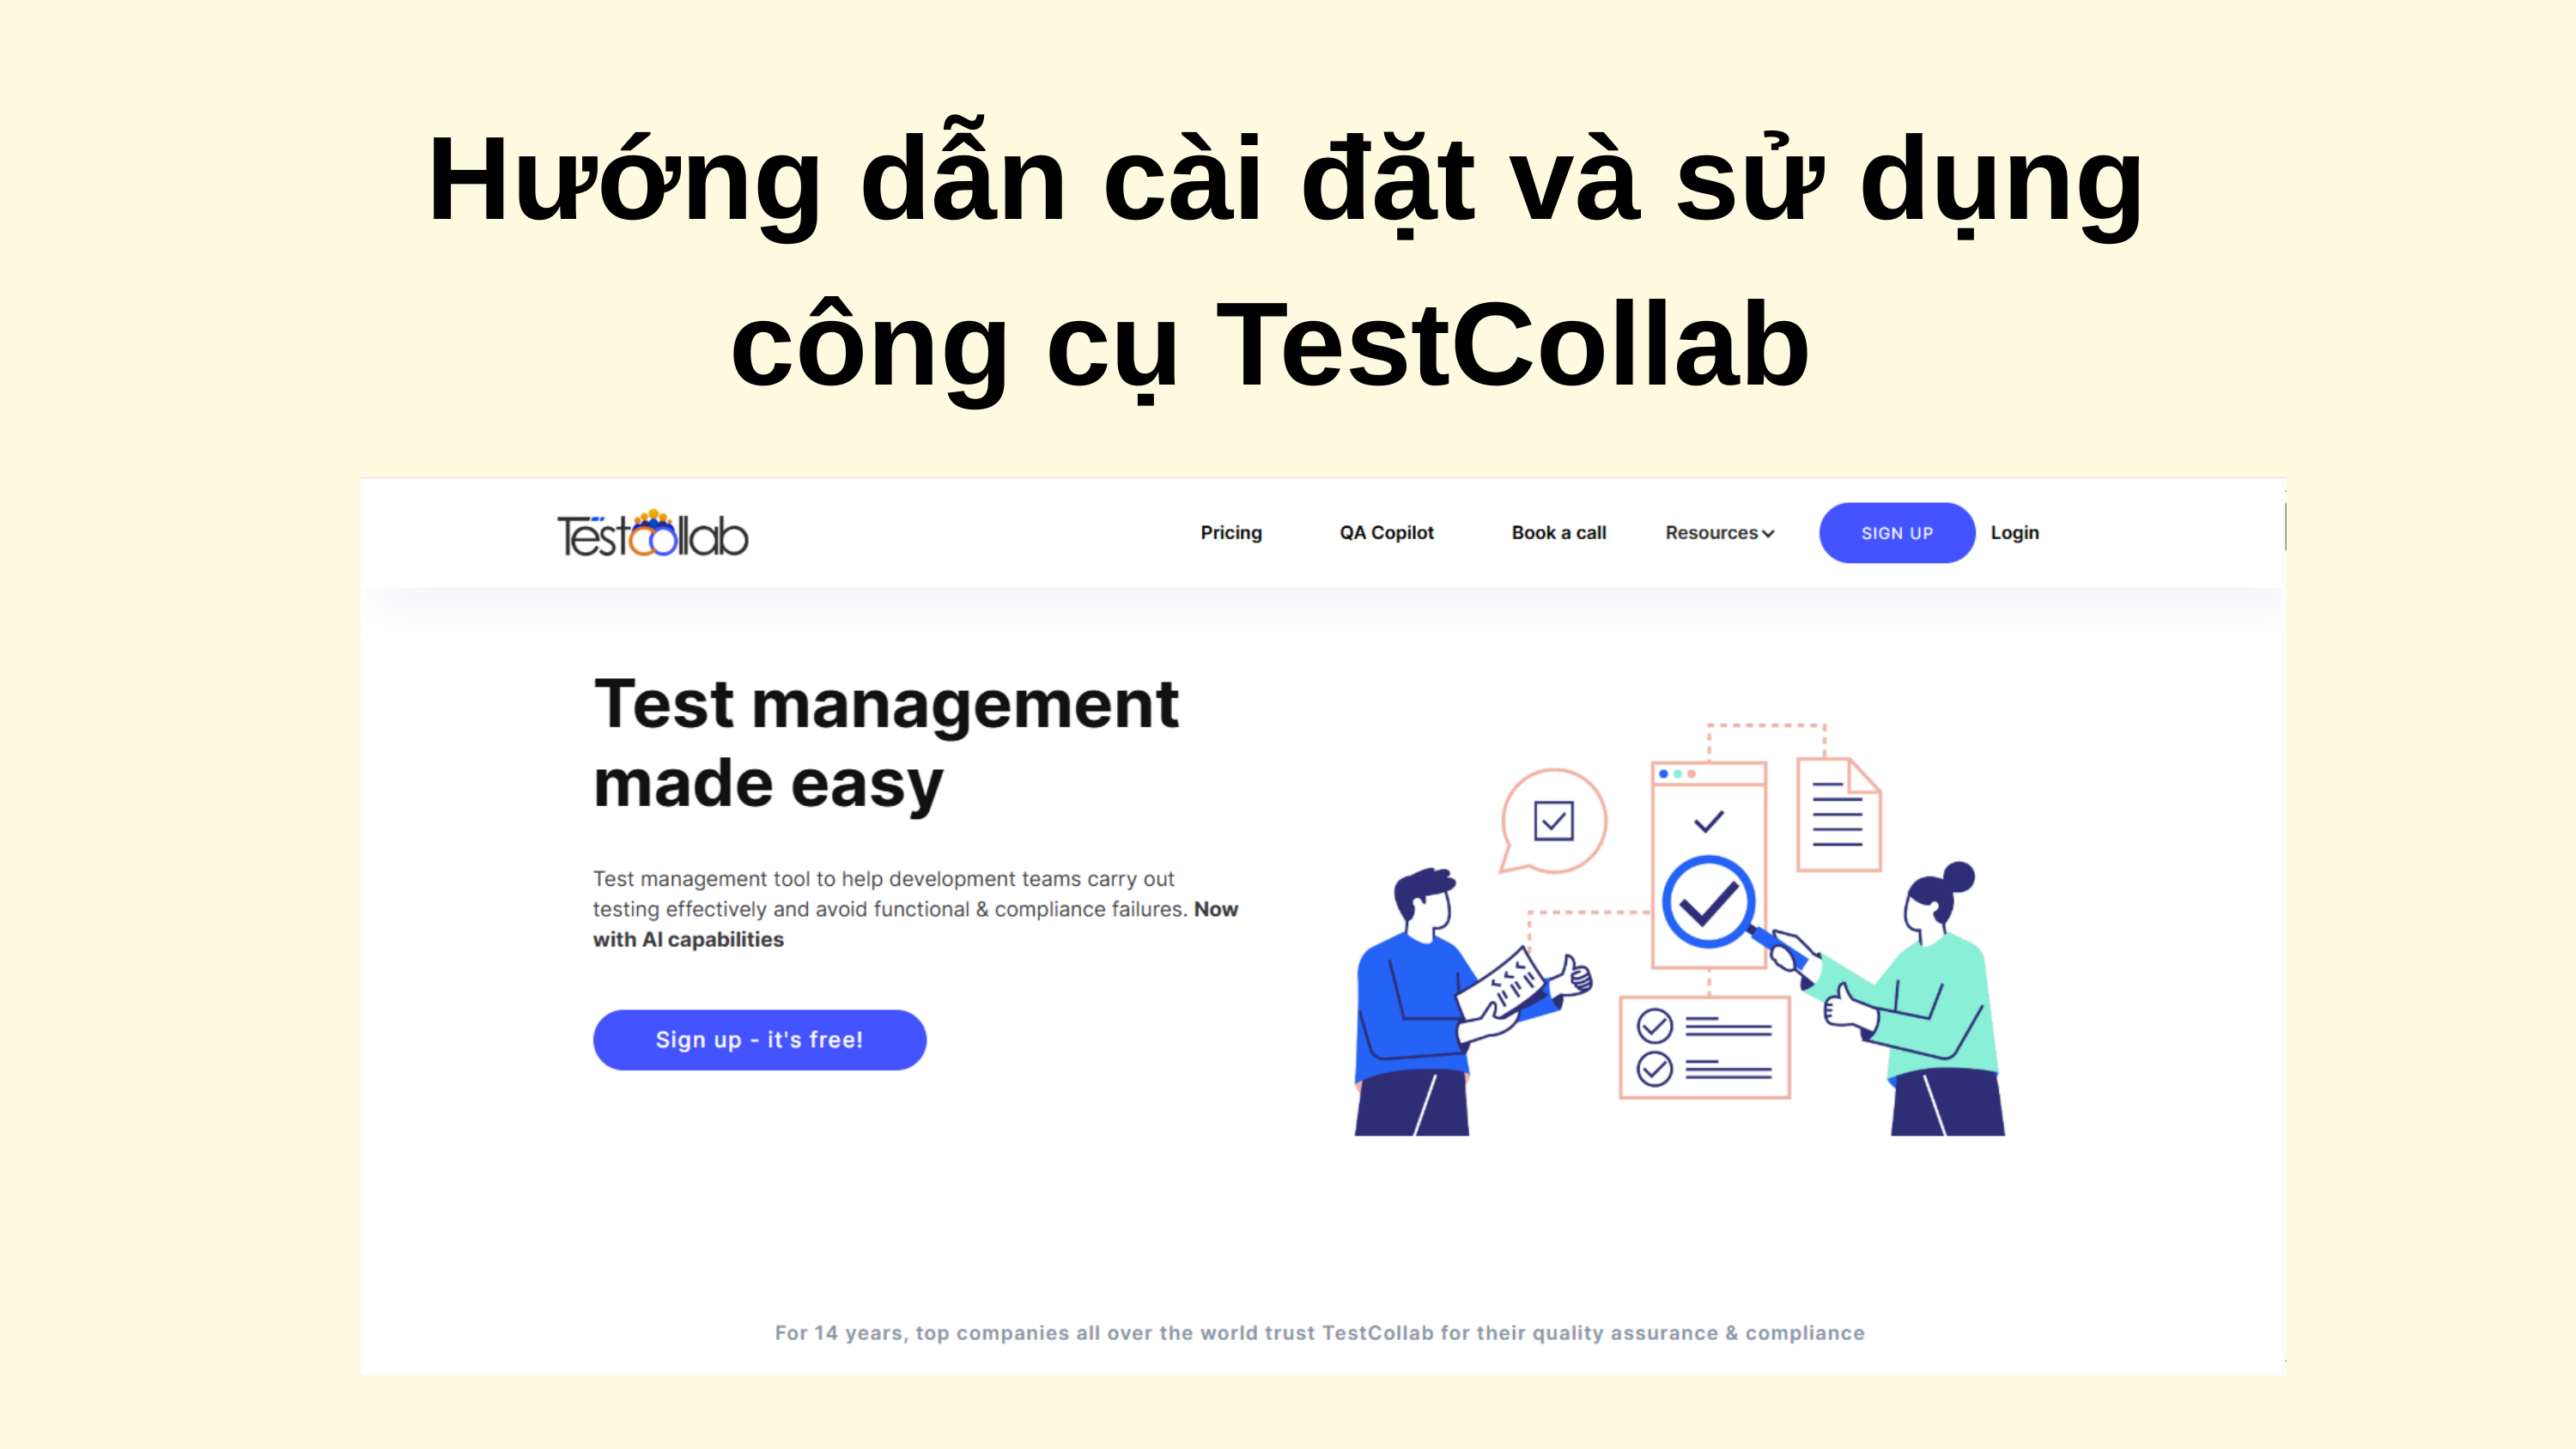

Hướng dẫn cài đặt và sử dụng công cụ TestCollab